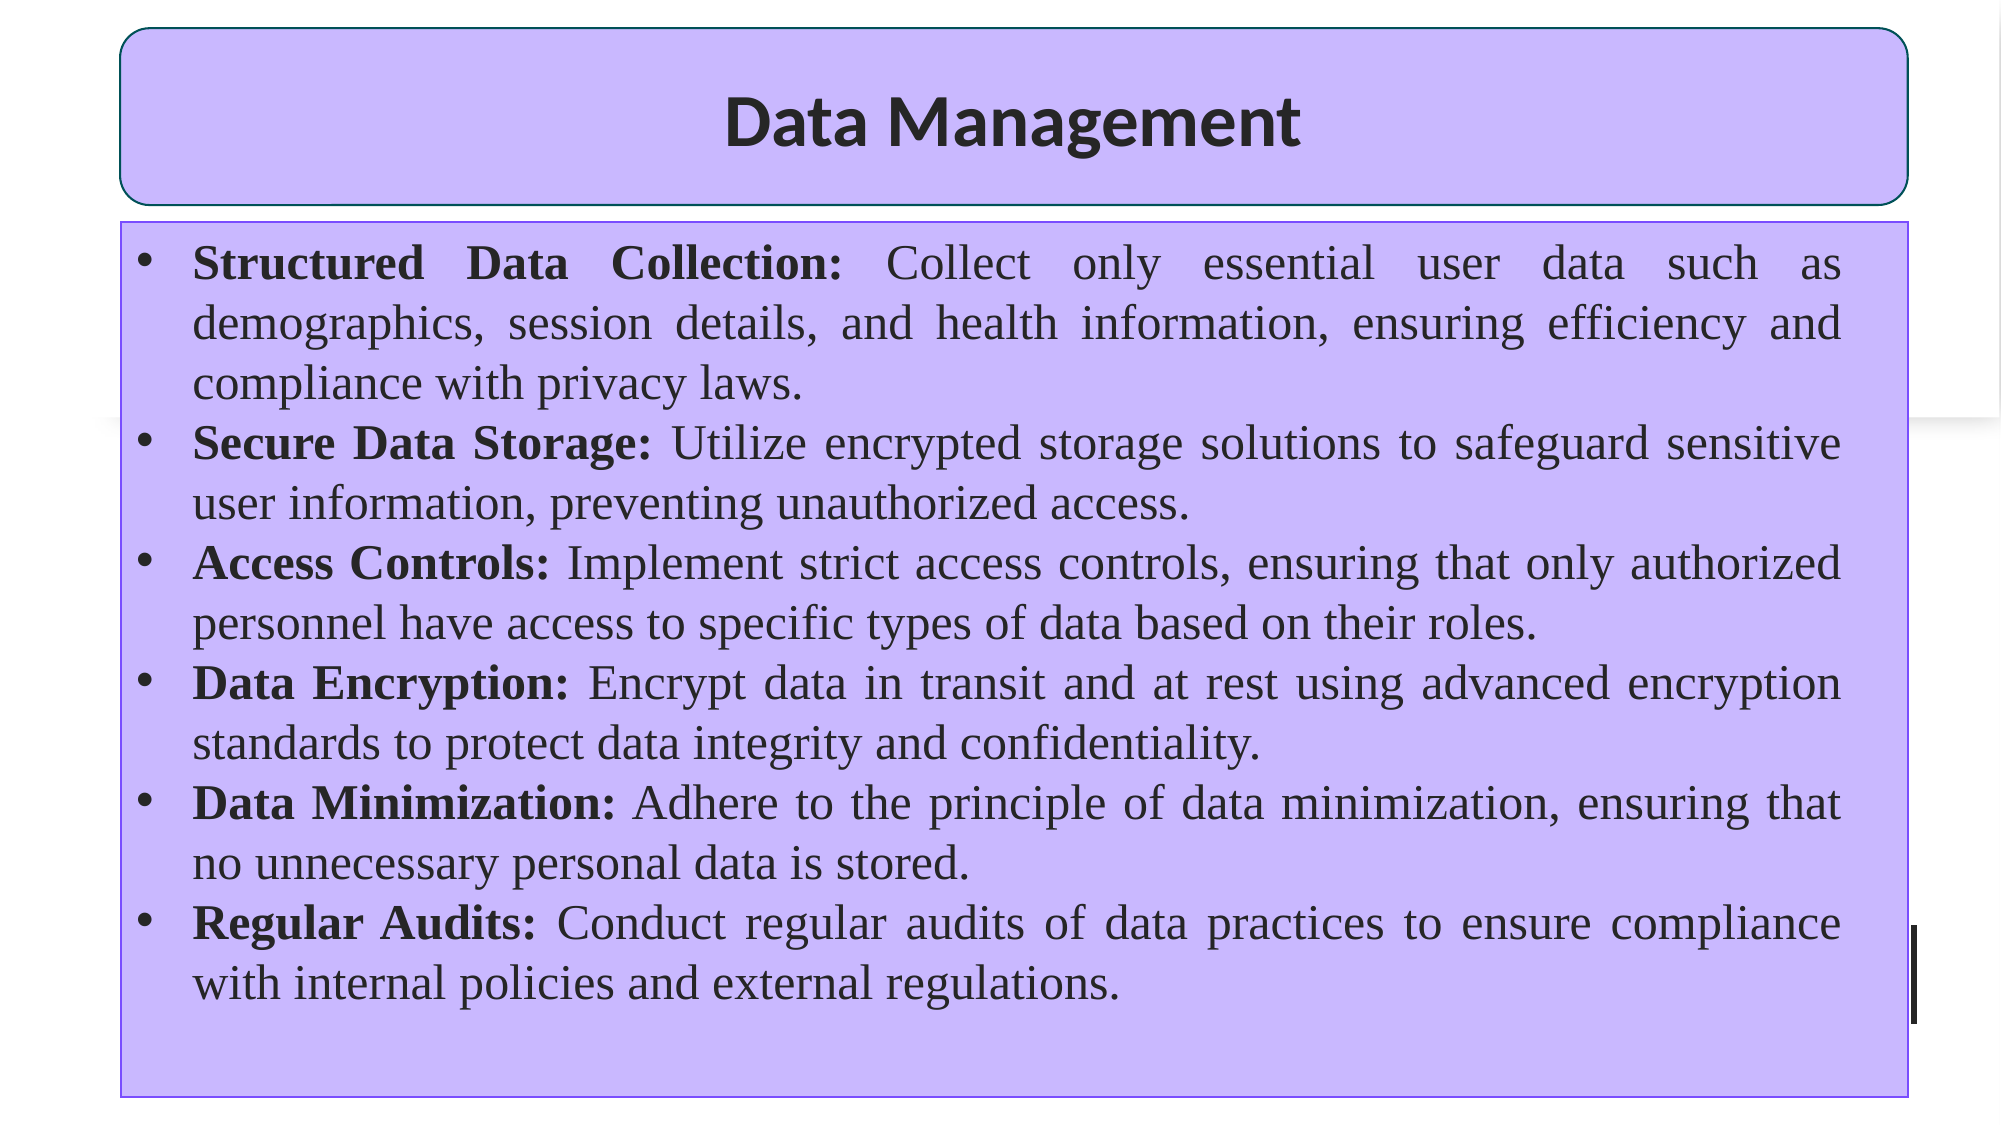

Data Management
Structured Data Collection: Collect only essential user data such as demographics, session details, and health information, ensuring efficiency and compliance with privacy laws.
Secure Data Storage: Utilize encrypted storage solutions to safeguard sensitive user information, preventing unauthorized access.
Access Controls: Implement strict access controls, ensuring that only authorized personnel have access to specific types of data based on their roles.
Data Encryption: Encrypt data in transit and at rest using advanced encryption standards to protect data integrity and confidentiality.
Data Minimization: Adhere to the principle of data minimization, ensuring that no unnecessary personal data is stored.
Regular Audits: Conduct regular audits of data practices to ensure compliance with internal policies and external regulations.